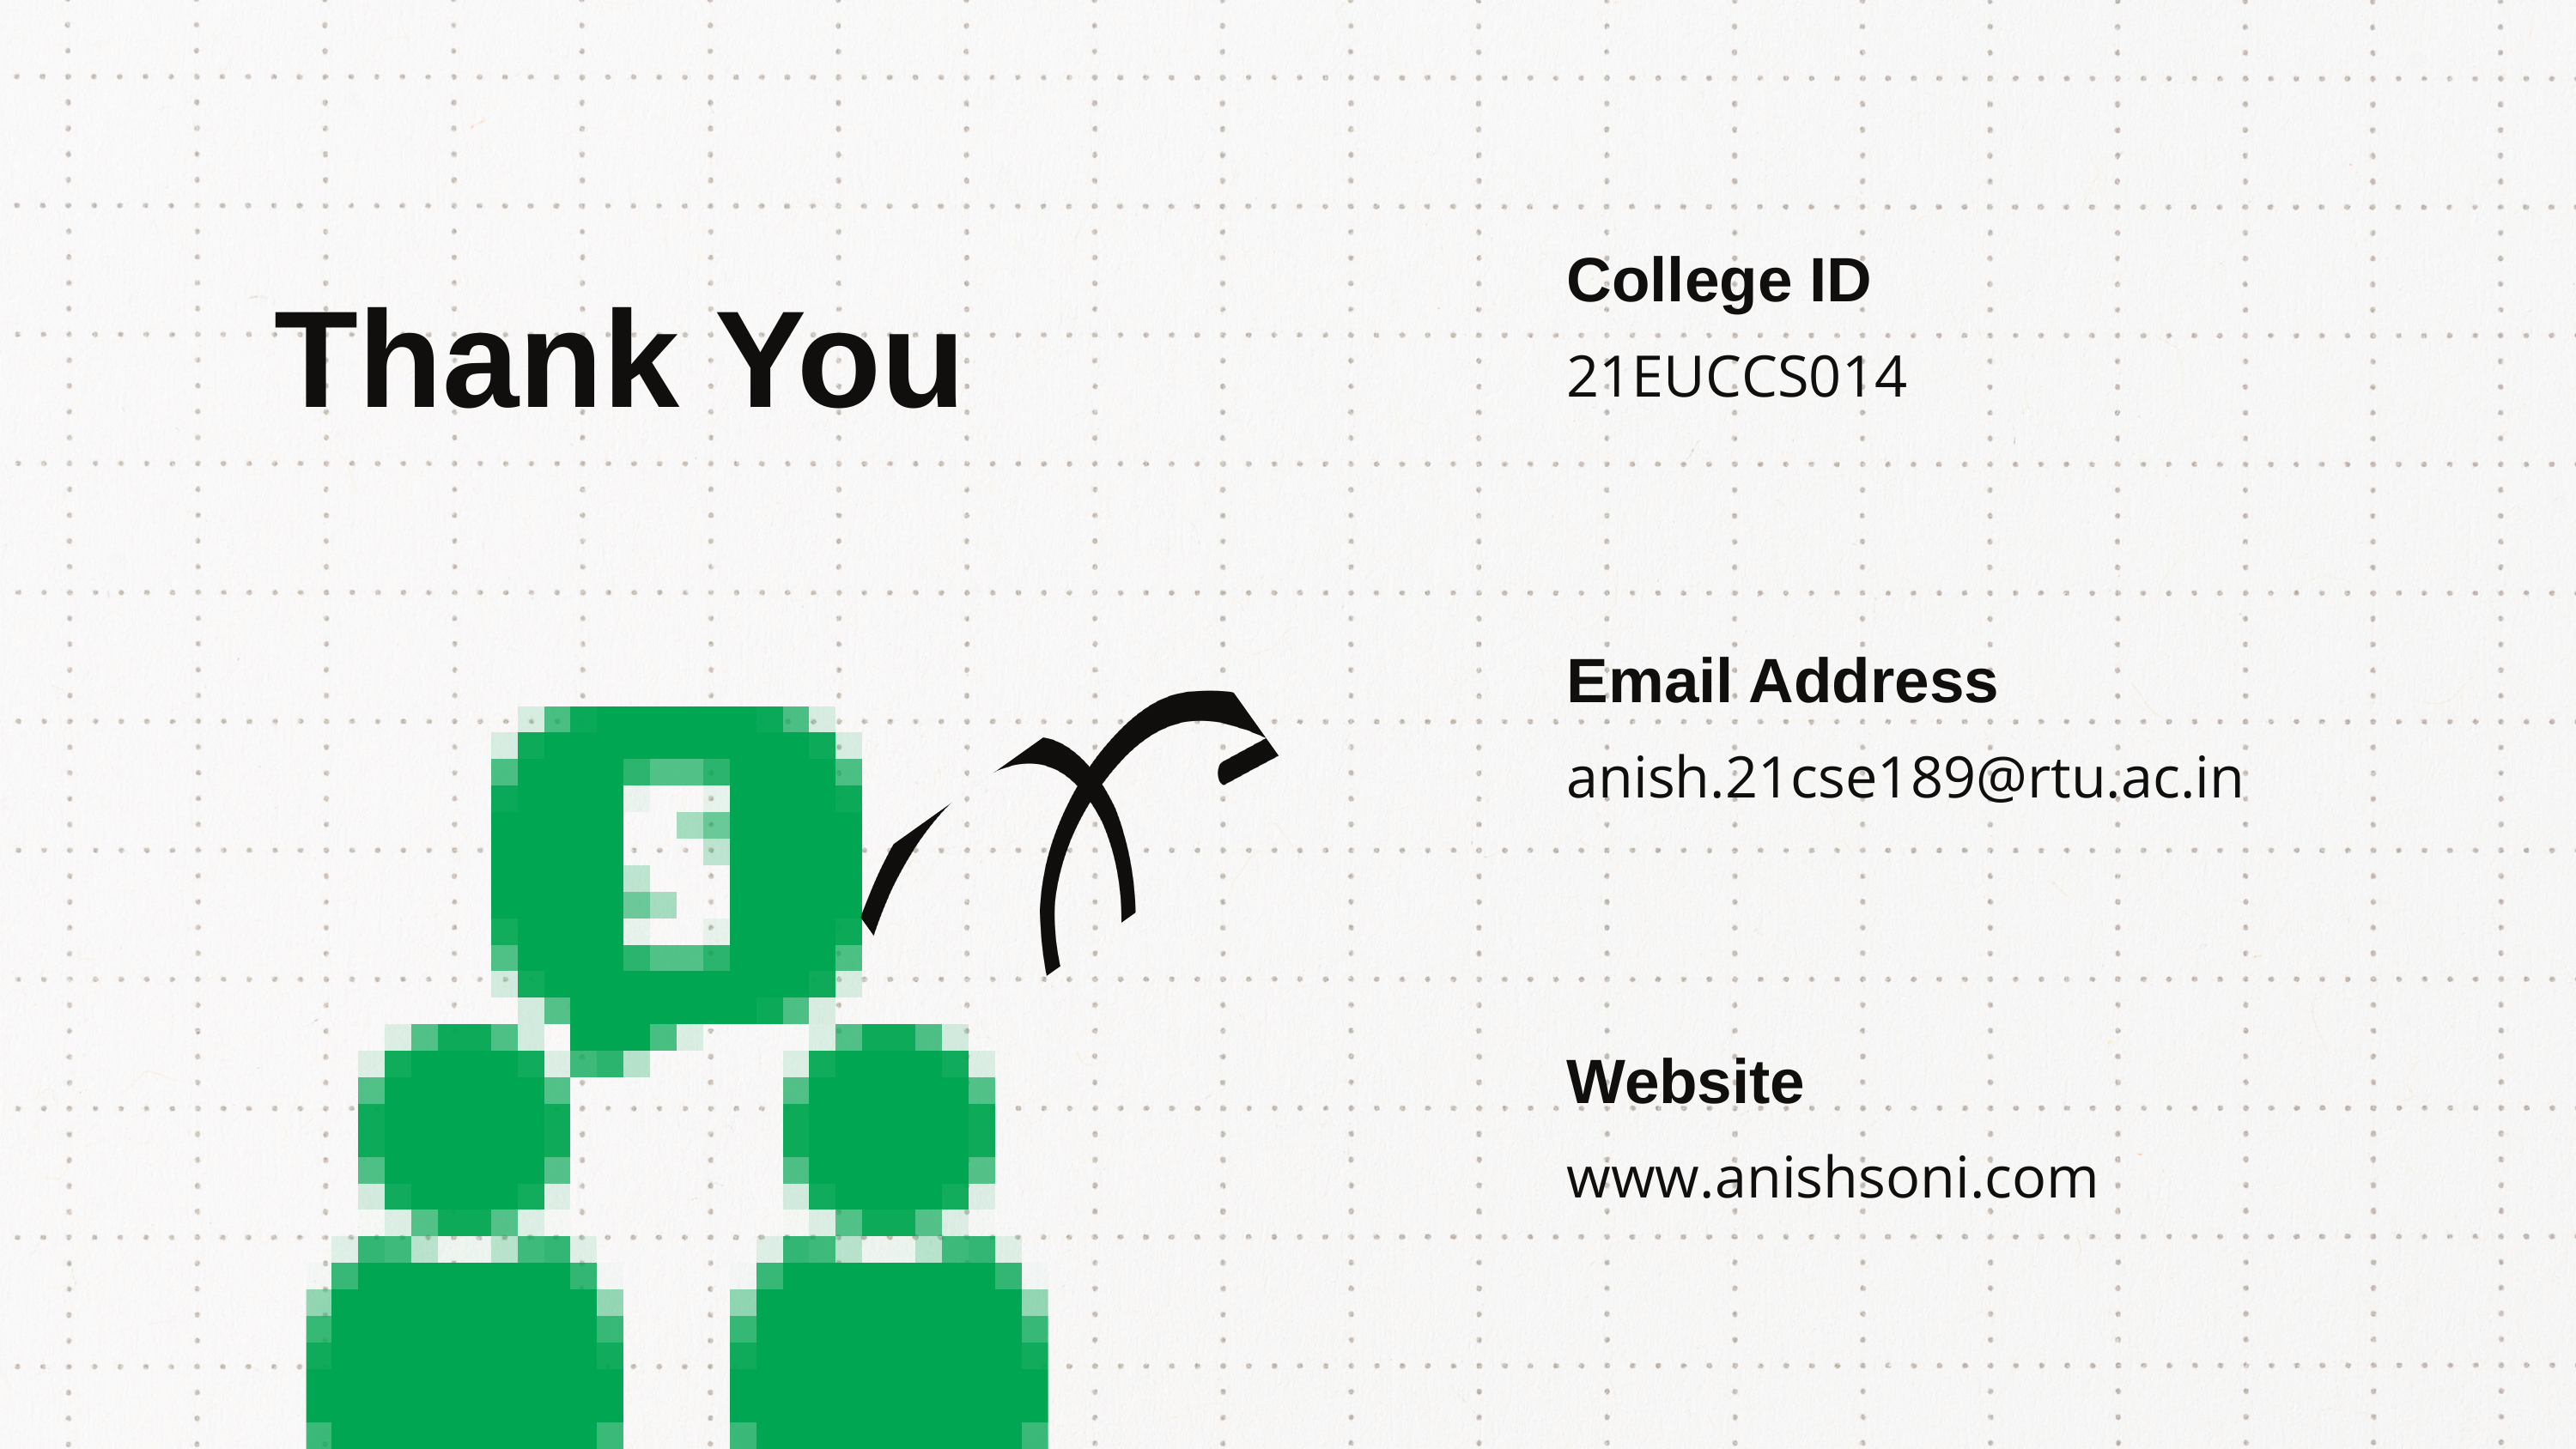

College ID
Thank You
21EUCCS014
Email Address

anish.21cse189@rtu.ac.in
Website
www.anishsoni.com